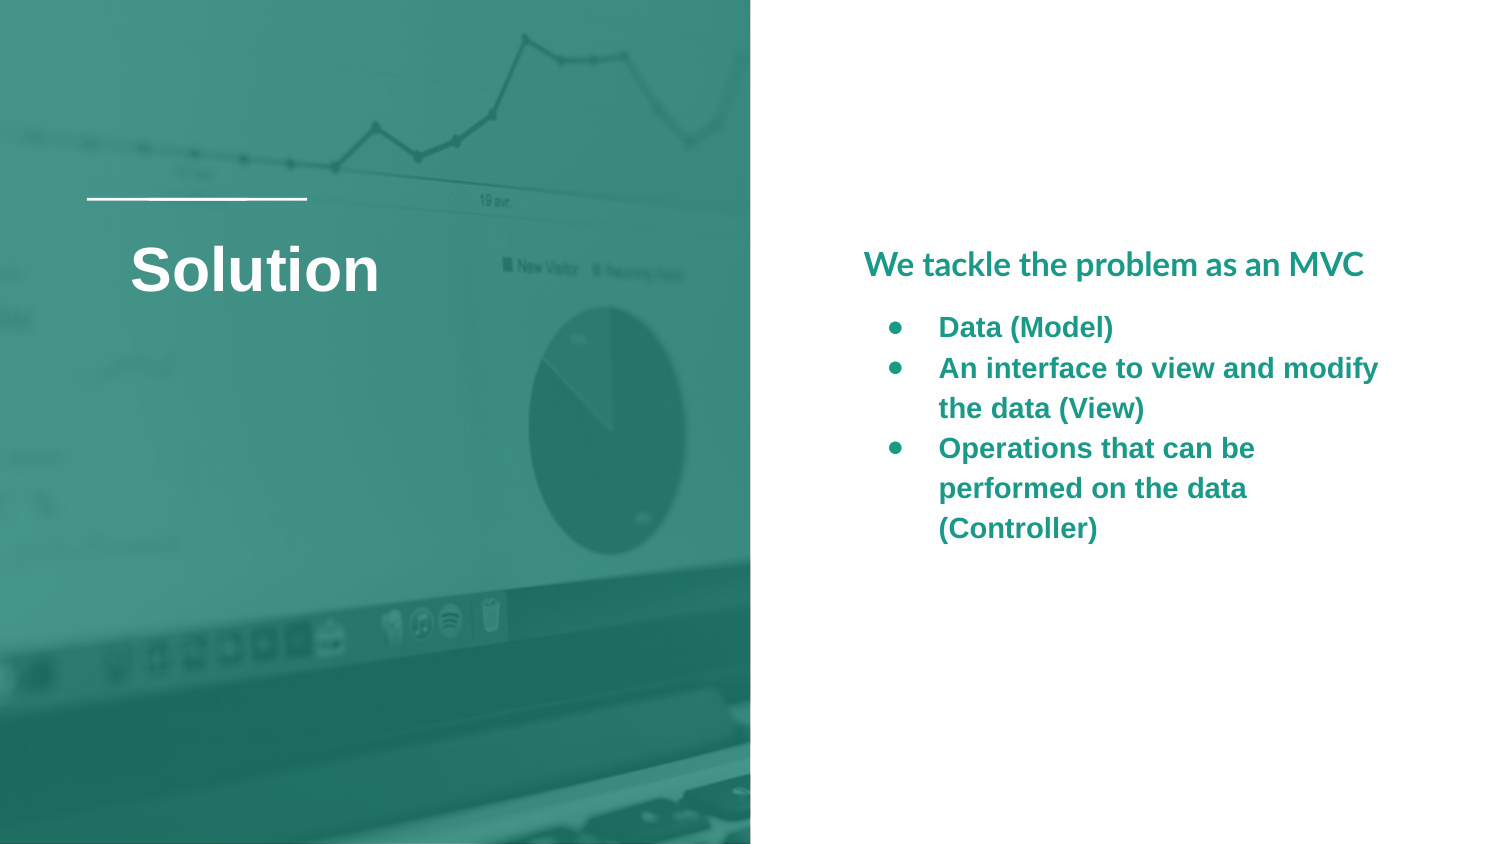

# Solution

We tackle the problem as an MVC
Data (Model)
An interface to view and modify the data (View)
Operations that can be performed on the data (Controller)